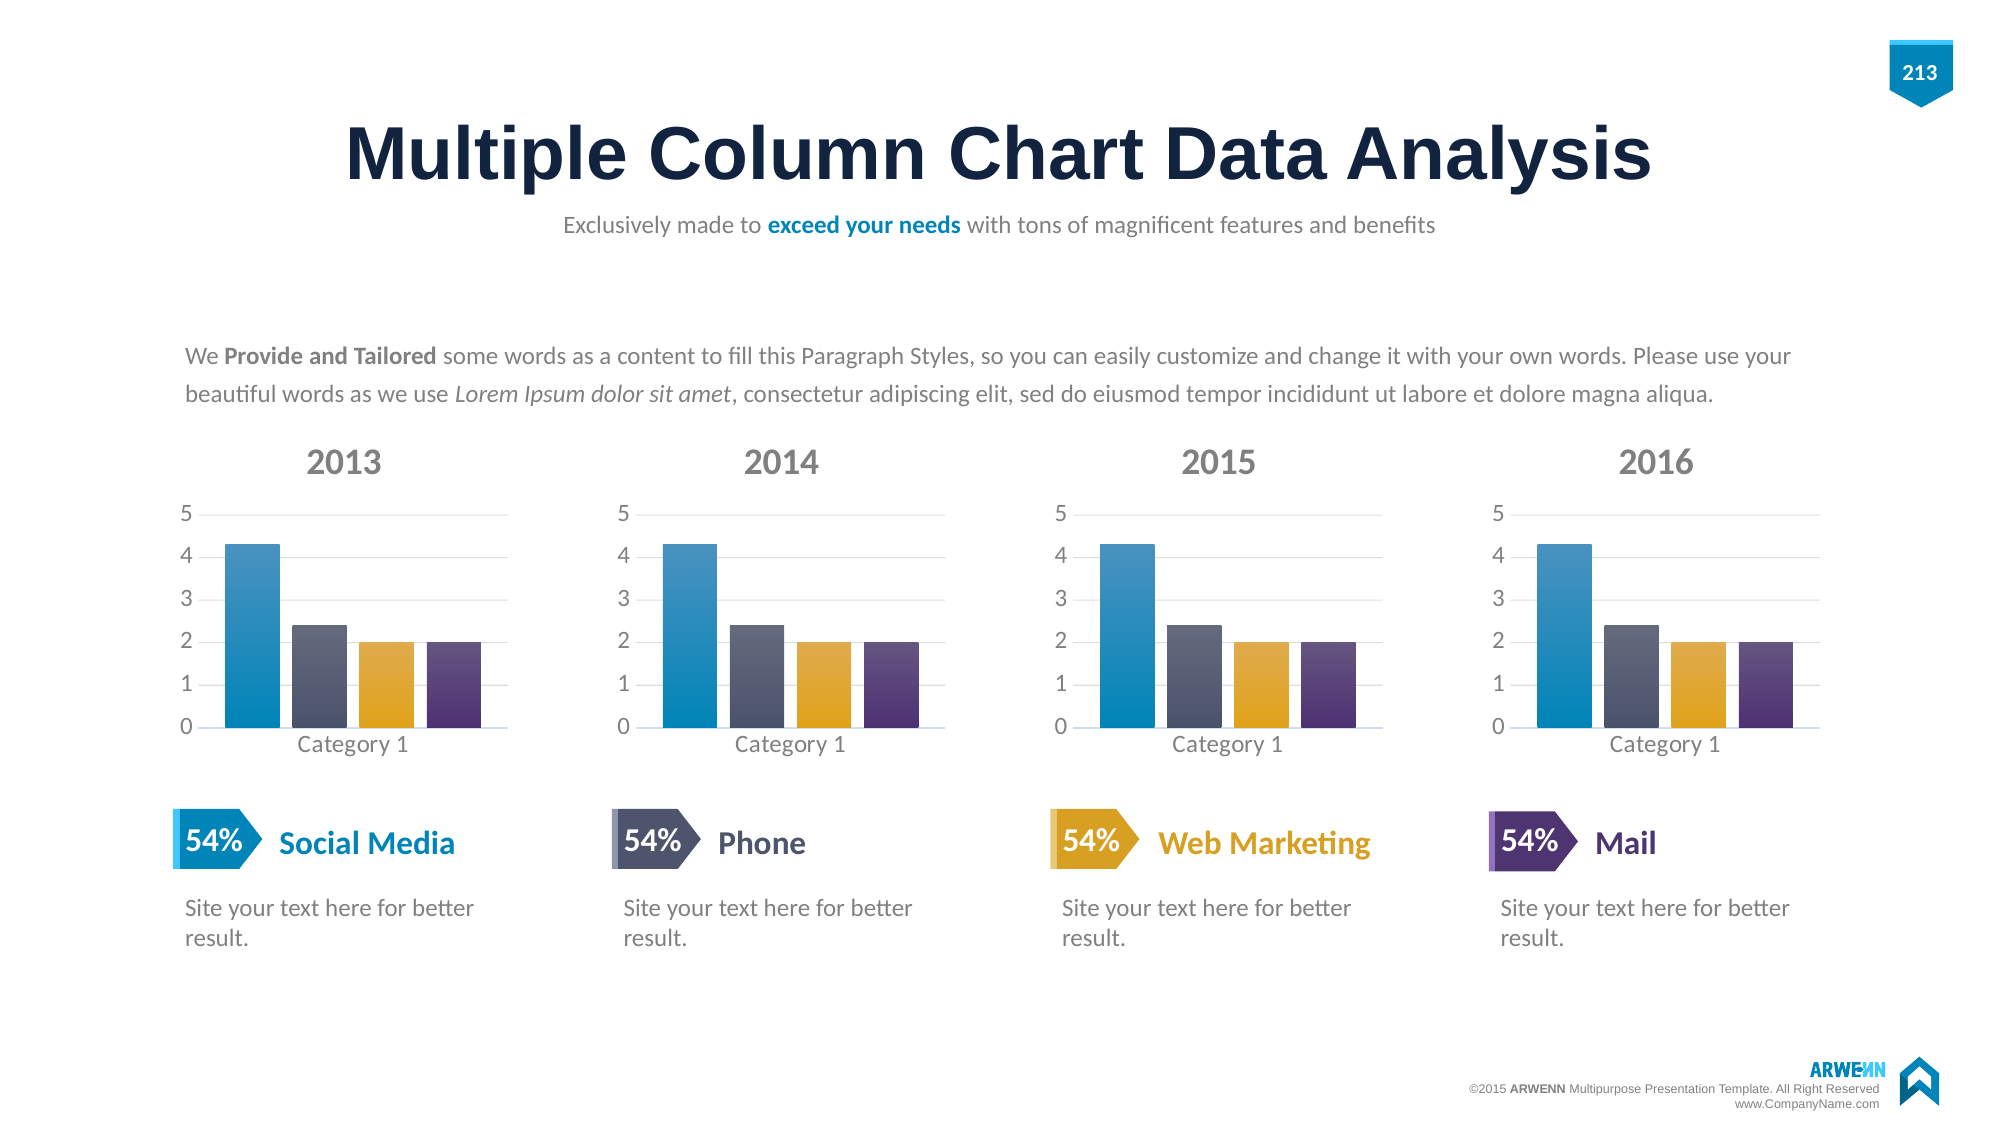

# Multiple Column Chart Data Analysis
Exclusively made to exceed your needs with tons of magnificent features and benefits
We Provide and Tailored some words as a content to fill this Paragraph Styles, so you can easily customize and change it with your own words. Please use your beautiful words as we use Lorem Ipsum dolor sit amet, consectetur adipiscing elit, sed do eiusmod tempor incididunt ut labore et dolore magna aliqua.

### Chart: 2013

| Category | Series 1 | Series 2 | Series 3 | Series 32 |
|---|---|---|---|---|
| Category 1 | 4.3 | 2.4 | 2.0 | 2.0 |

### Chart: 2014

| Category | Series 1 | Series 2 | Series 3 | Series 32 |
|---|---|---|---|---|
| Category 1 | 4.3 | 2.4 | 2.0 | 2.0 |

### Chart: 2015

| Category | Series 1 | Series 2 | Series 3 | Series 32 |
|---|---|---|---|---|
| Category 1 | 4.3 | 2.4 | 2.0 | 2.0 |

### Chart: 2016

| Category | Series 1 | Series 2 | Series 3 | Series 32 |
|---|---|---|---|---|
| Category 1 | 4.3 | 2.4 | 2.0 | 2.0 |

54%

54%

54%

54%
Social Media
Phone
Web Marketing
Mail
Site your text here for better result.
Site your text here for better result.
Site your text here for better result.
Site your text here for better result.